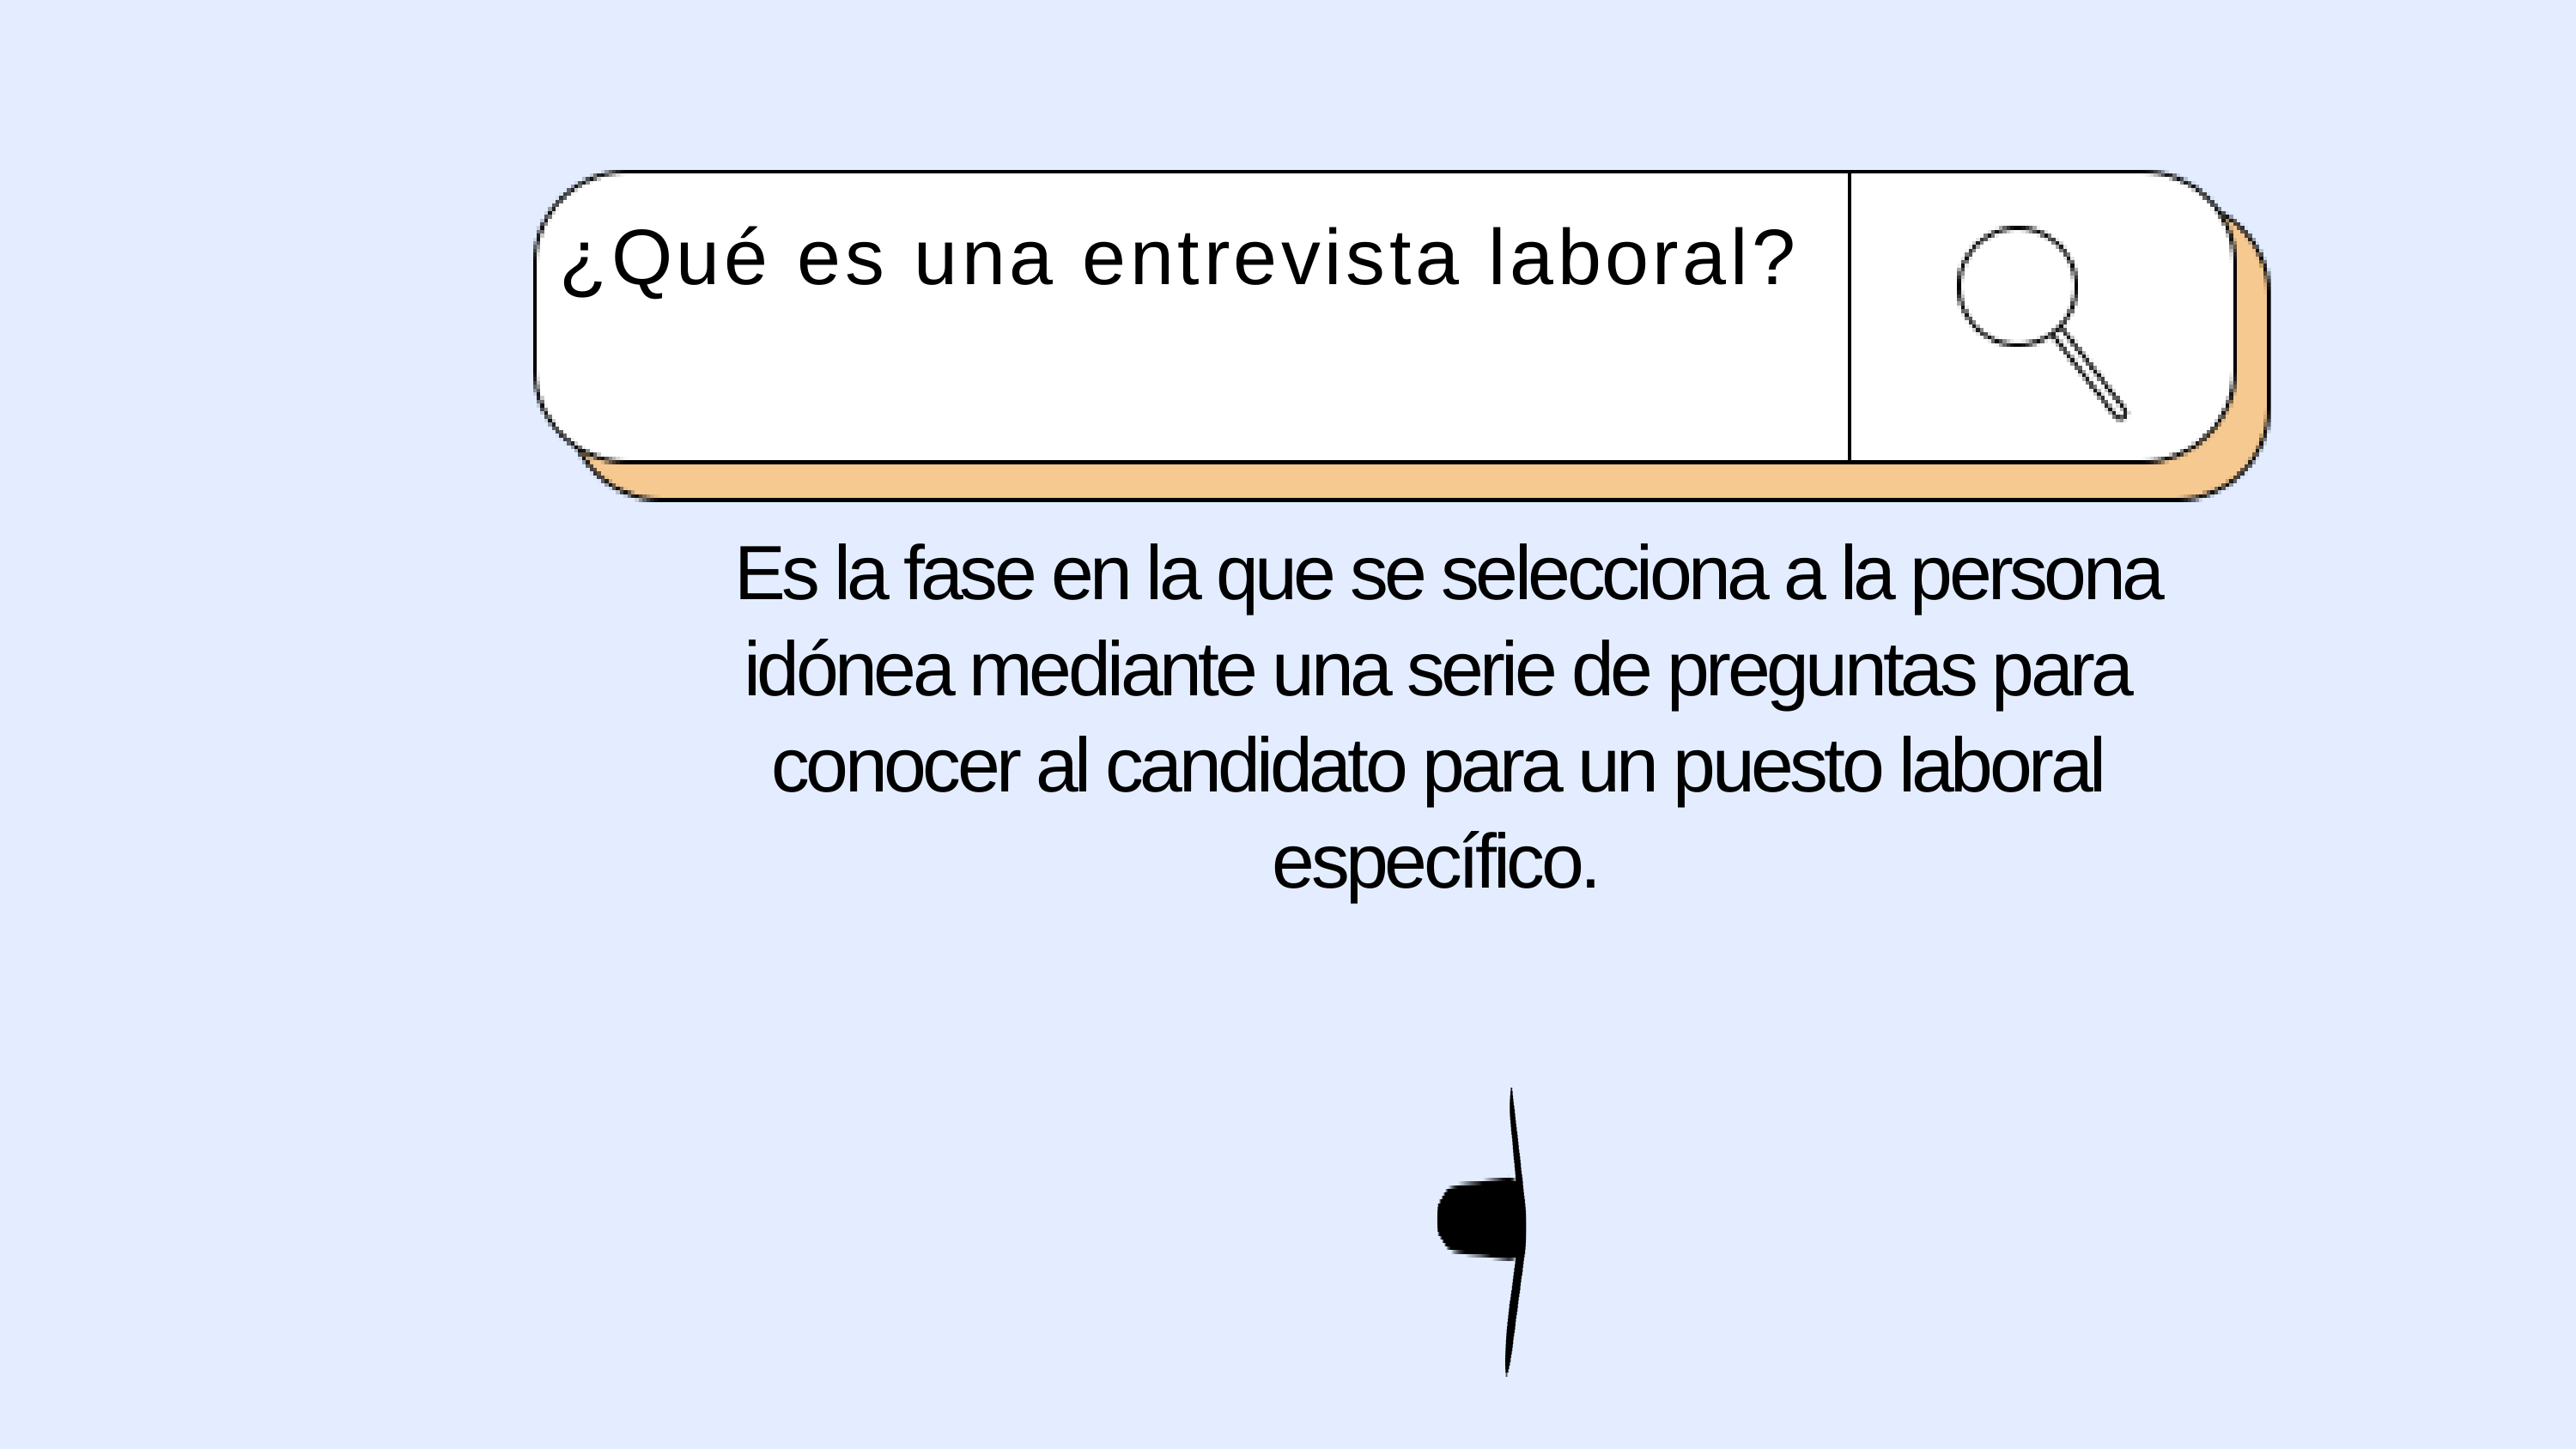

¿Qué es una entrevista laboral?
 Es la fase en la que se selecciona a la persona idónea mediante una serie de preguntas para conocer al candidato para un puesto laboral específico.